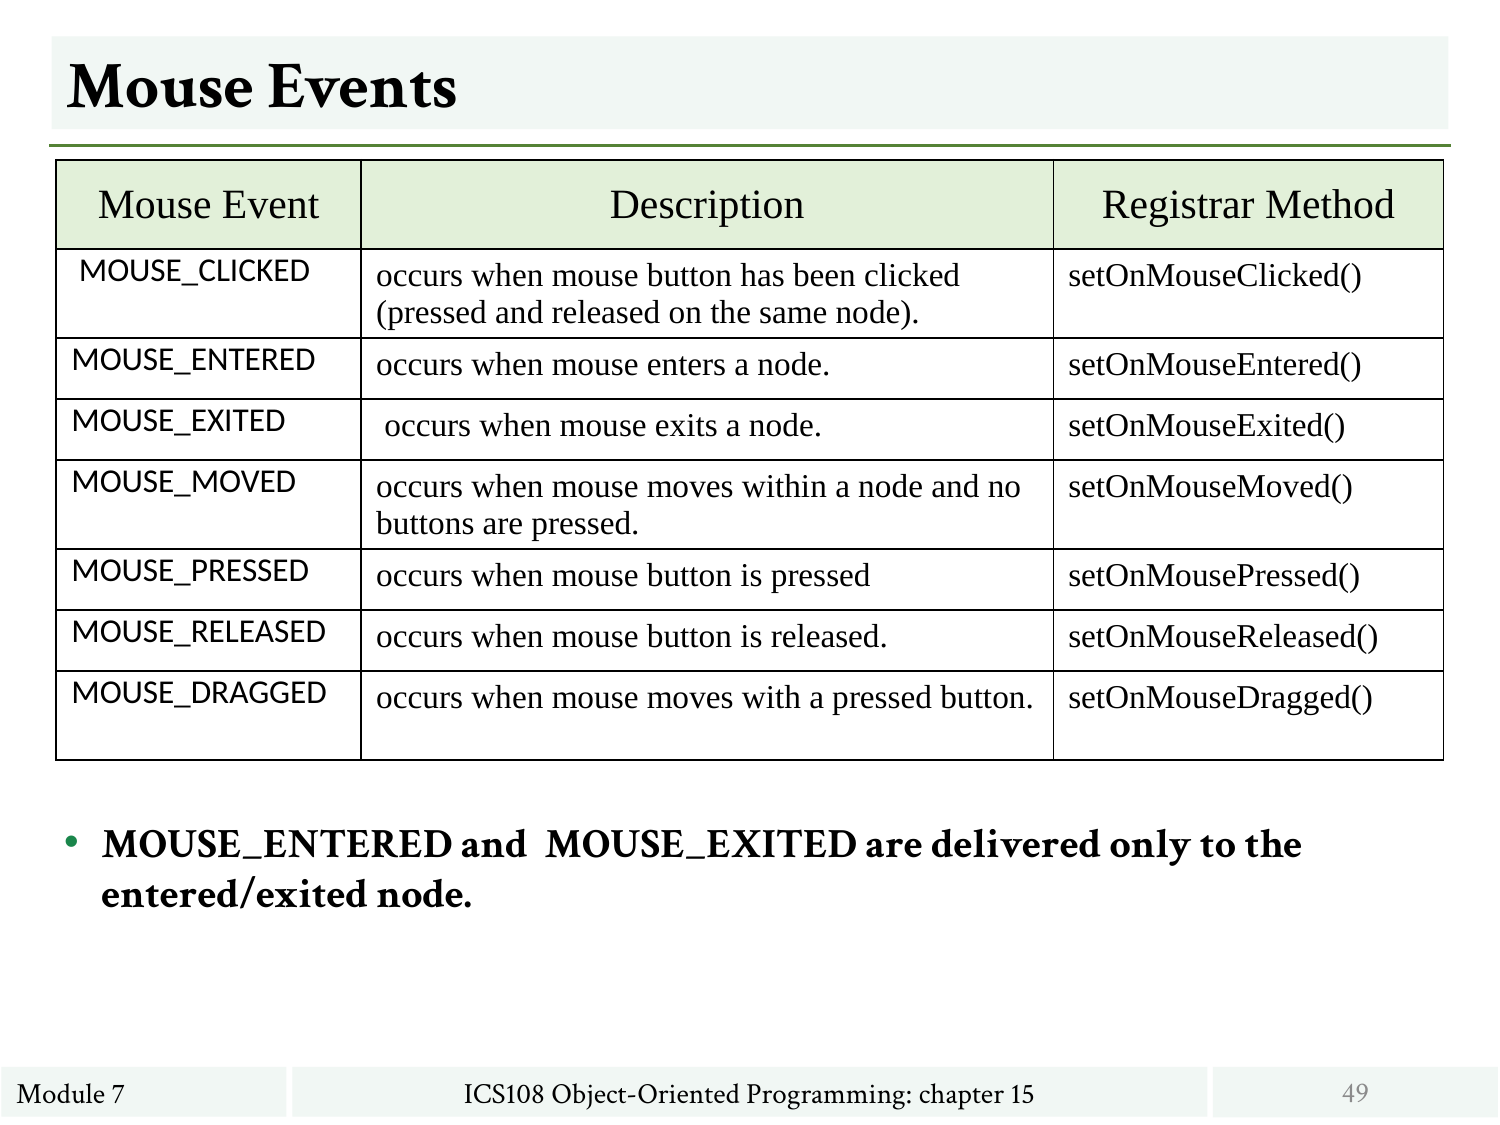

# Mouse Events
| Mouse Event | Description | Registrar Method |
| --- | --- | --- |
| MOUSE\_CLICKED | occurs when mouse button has been clicked (pressed and released on the same node). | setOnMouseClicked() |
| MOUSE\_ENTERED | occurs when mouse enters a node. | setOnMouseEntered() |
| MOUSE\_EXITED | occurs when mouse exits a node. | setOnMouseExited() |
| MOUSE\_MOVED | occurs when mouse moves within a node and no buttons are pressed. | setOnMouseMoved() |
| MOUSE\_PRESSED | occurs when mouse button is pressed | setOnMousePressed() |
| MOUSE\_RELEASED | occurs when mouse button is released. | setOnMouseReleased() |
| MOUSE\_DRAGGED | occurs when mouse moves with a pressed button. | setOnMouseDragged() |
MOUSE_ENTERED and  MOUSE_EXITED are delivered only to the entered/exited node.

49